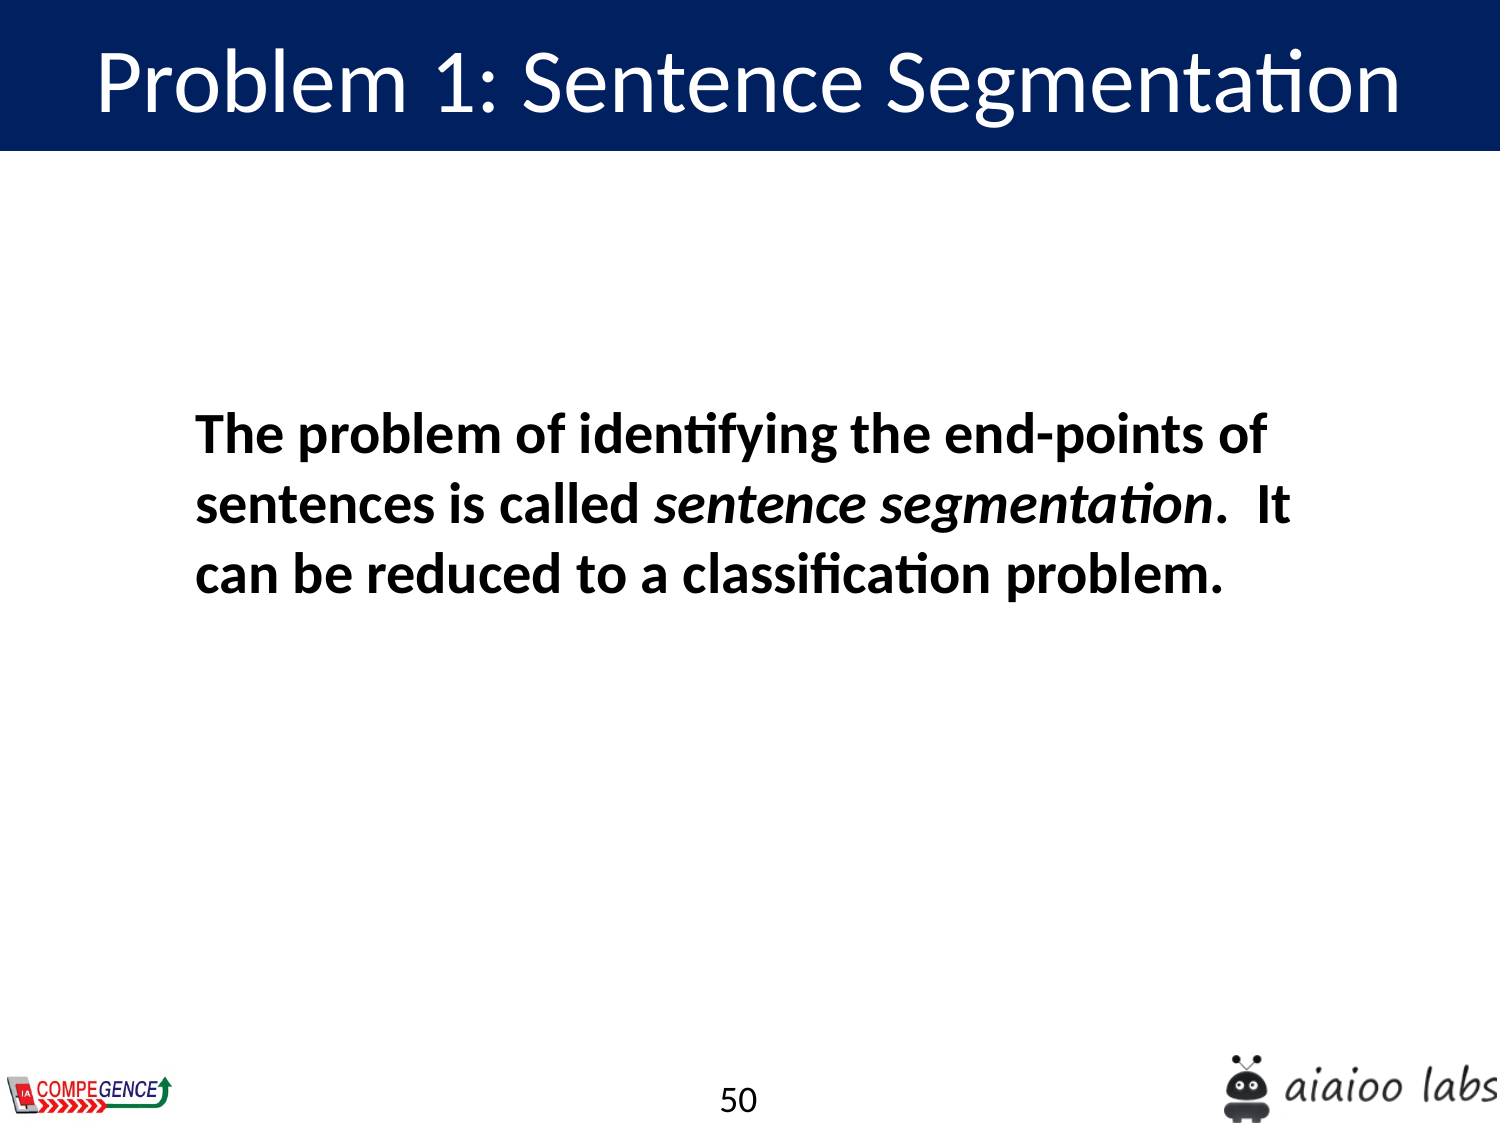

Problem 1: Sentence Segmentation
The problem of identifying the end-points of sentences is called sentence segmentation.  It can be reduced to a classification problem.